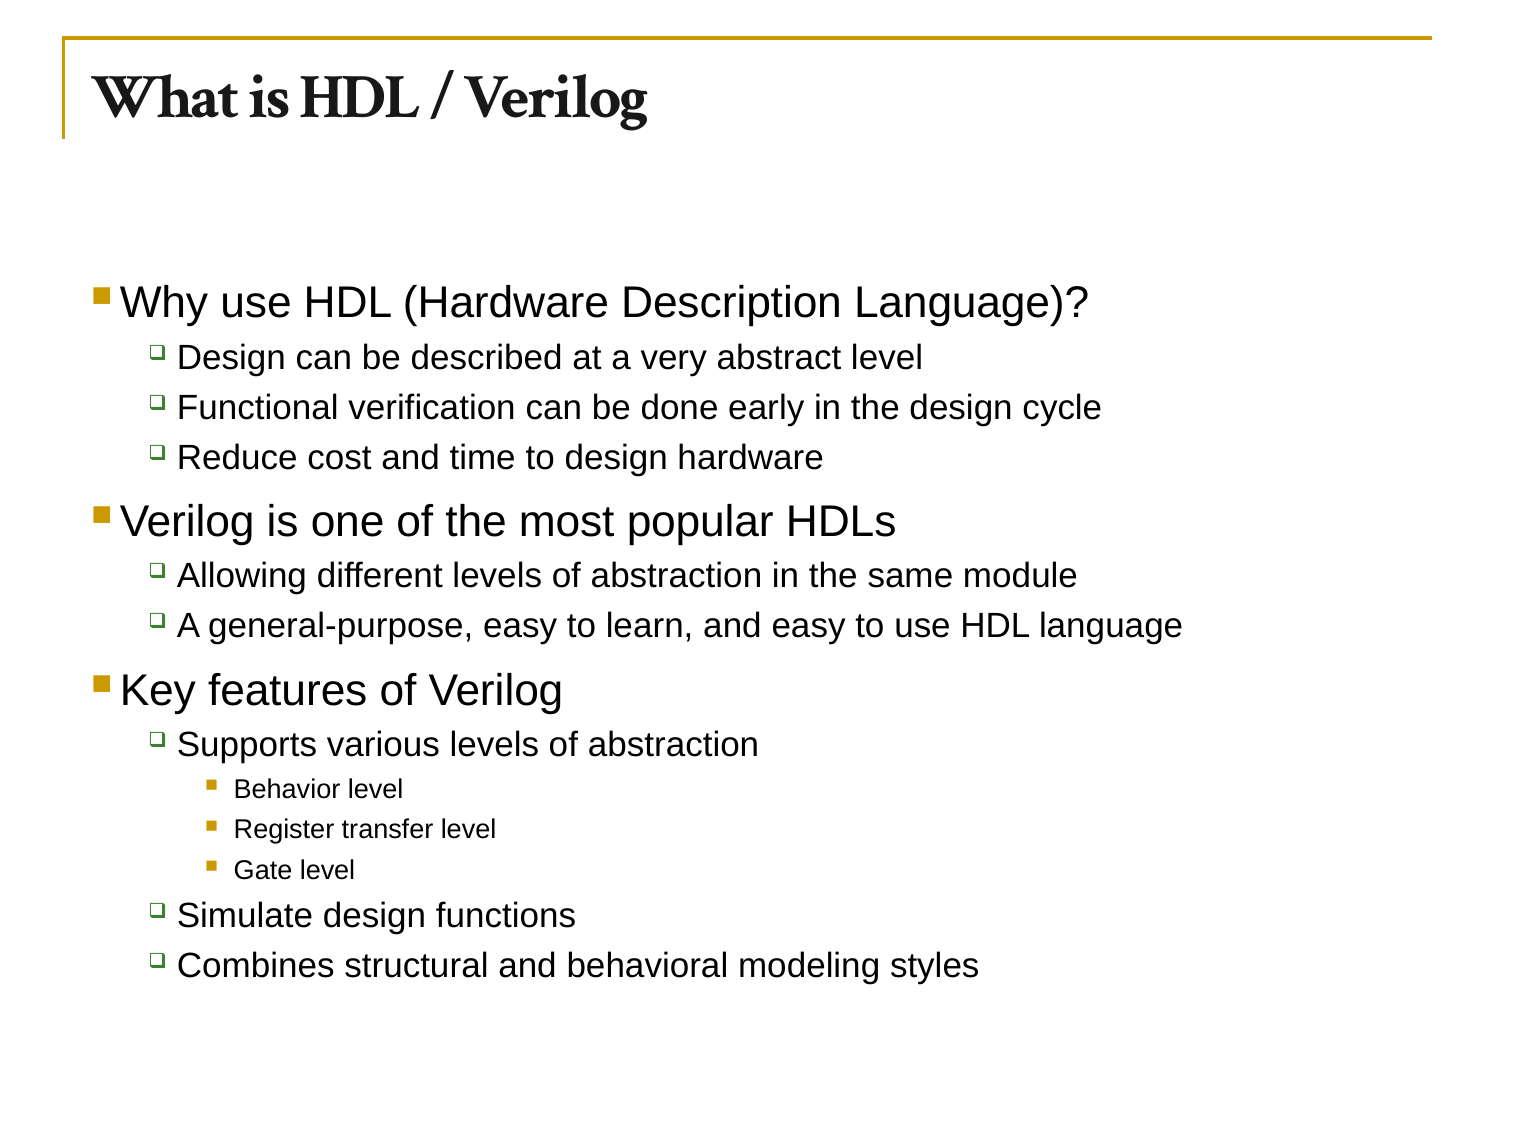

# What is HDL / Verilog
Why use HDL (Hardware Description Language)?
Design can be described at a very abstract level
Functional verification can be done early in the design cycle
Reduce cost and time to design hardware
Verilog is one of the most popular HDLs
Allowing different levels of abstraction in the same module
A general-purpose, easy to learn, and easy to use HDL language
Key features of Verilog
Supports various levels of abstraction
Behavior level
Register transfer level
Gate level
Simulate design functions
Combines structural and behavioral modeling styles